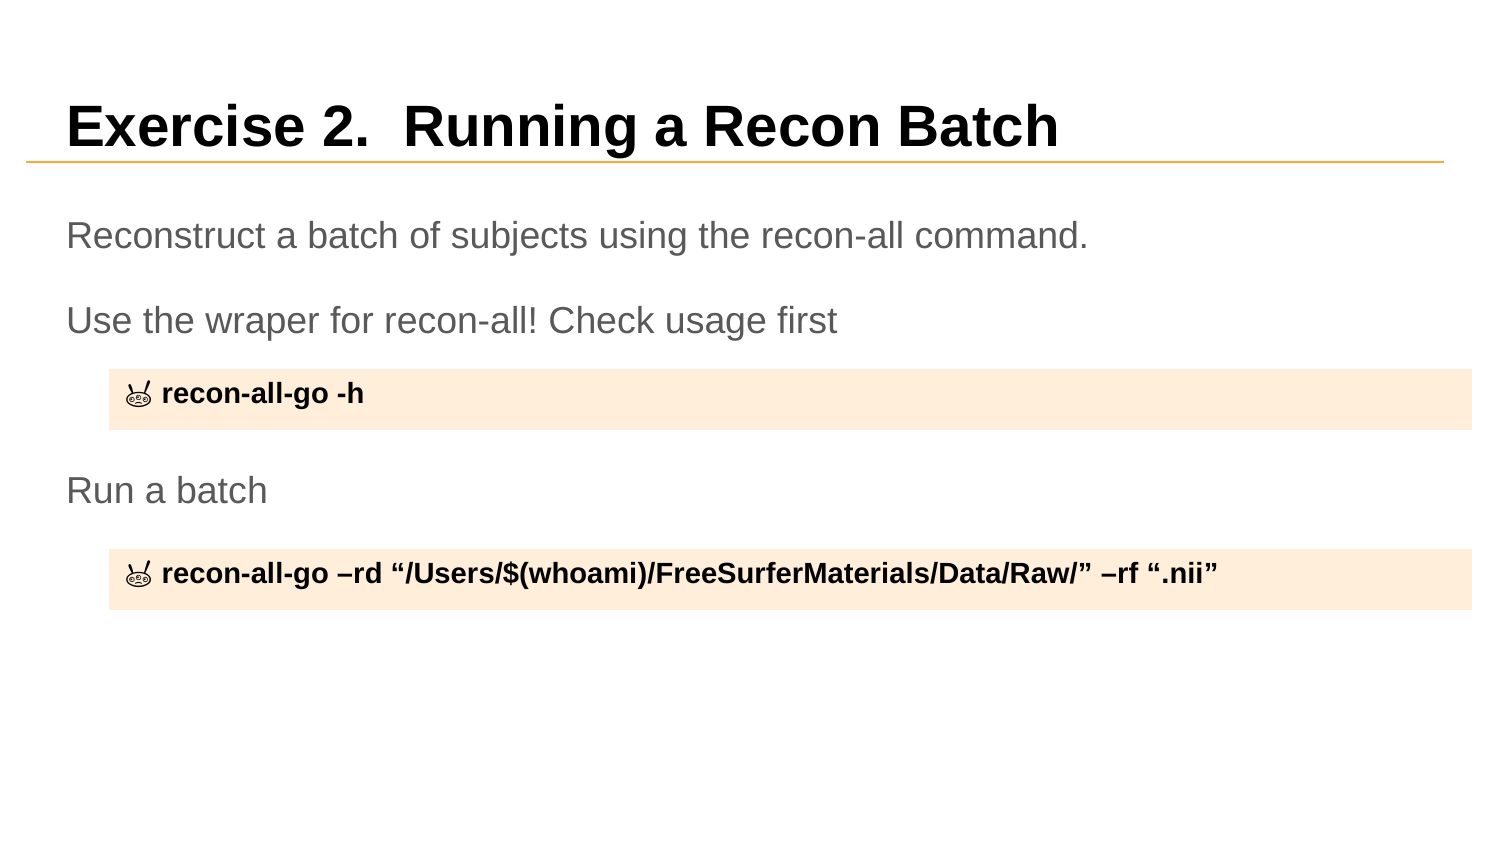

# Exercise 2.  Running a Recon Batch
Reconstruct a batch of subjects using the recon-all command.
Use the wraper for recon-all! Check usage first

Run a batch

| 👾 recon-all-go -h |
| --- |
| 👾 recon-all-go –rd “/Users/$(whoami)/FreeSurferMaterials/Data/Raw/” –rf “.nii” |
| --- |